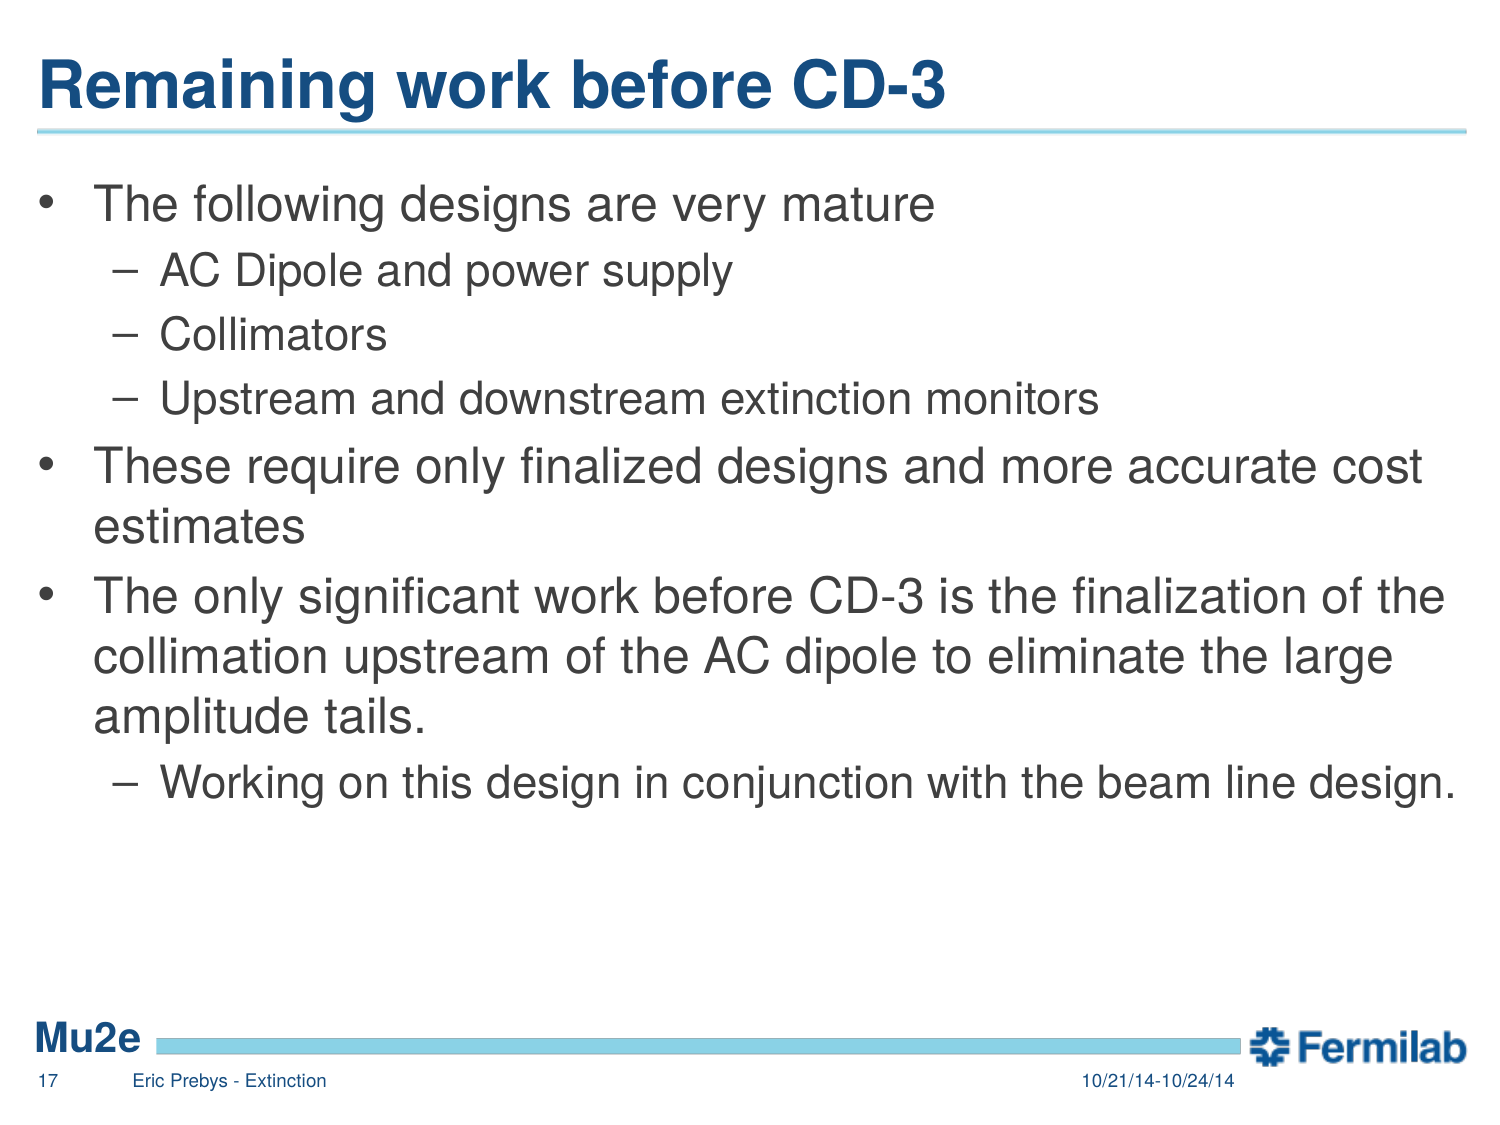

# Remaining work before CD-3
The following designs are very mature
AC Dipole and power supply
Collimators
Upstream and downstream extinction monitors
These require only finalized designs and more accurate cost estimates
The only significant work before CD-3 is the finalization of the collimation upstream of the AC dipole to eliminate the large amplitude tails.
Working on this design in conjunction with the beam line design.

17
Eric Prebys - Extinction
10/21/14-10/24/14